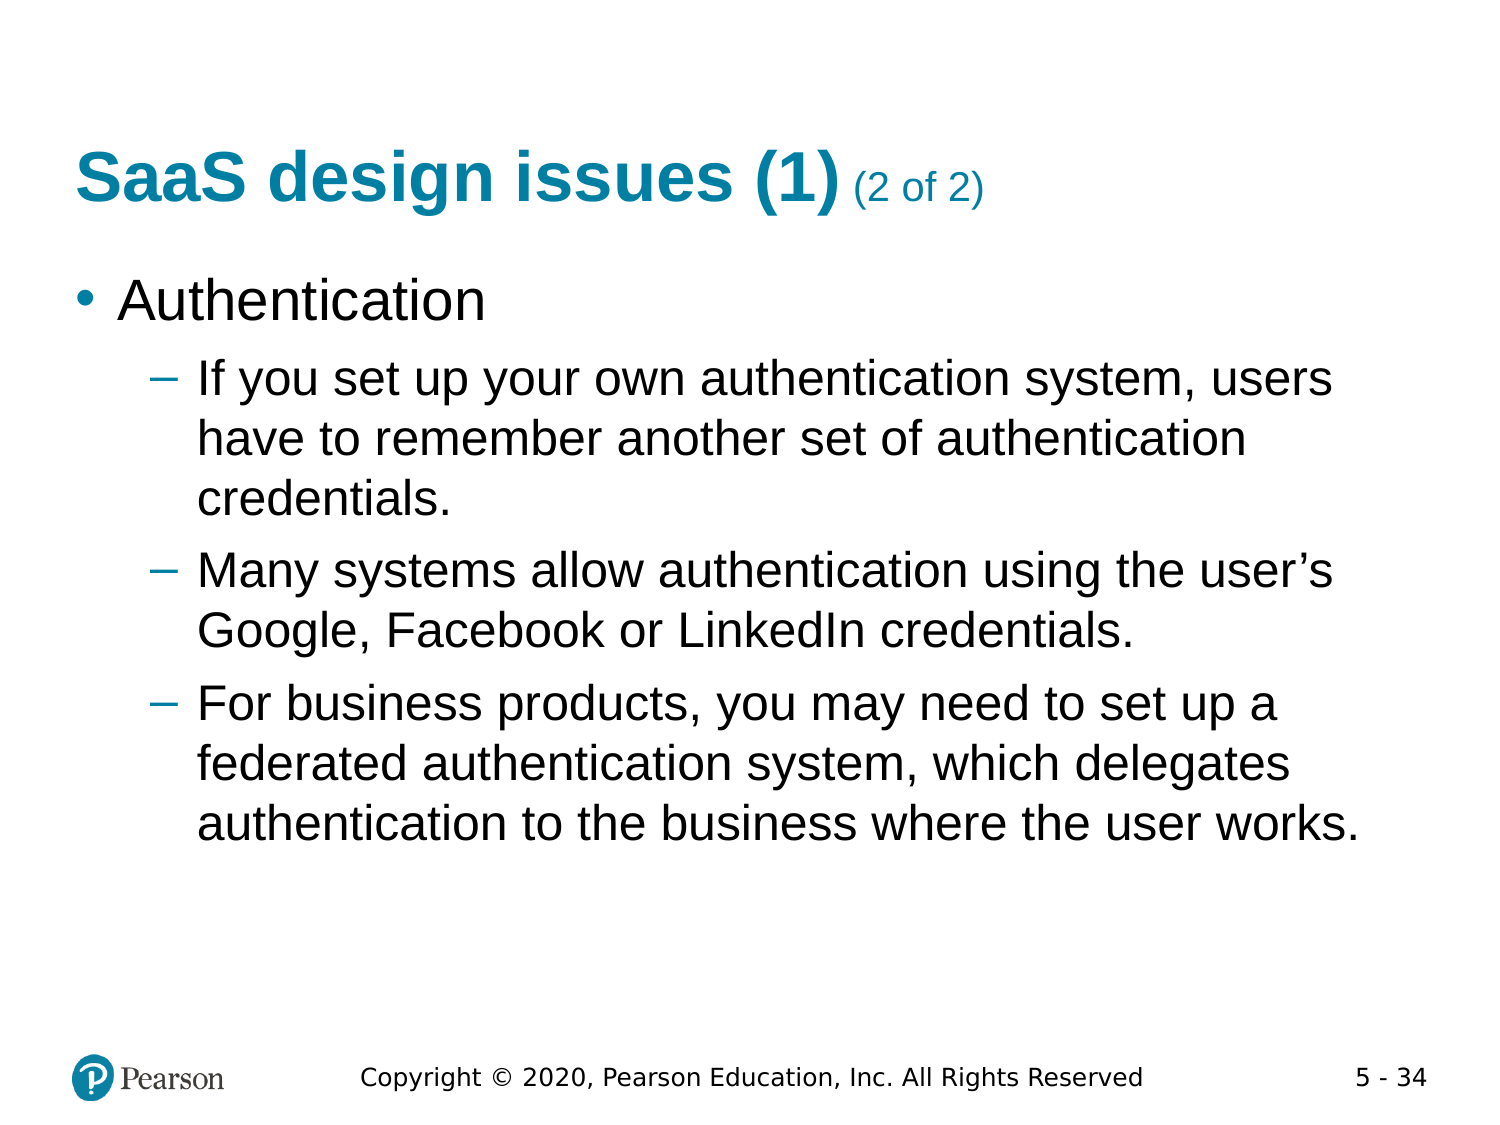

# SaaS design issues (1) (2 of 2)
Authentication
If you set up your own authentication system, users have to remember another set of authentication credentials.
Many systems allow authentication using the user’s Google, Facebook or LinkedIn credentials.
For business products, you may need to set up a federated authentication system, which delegates authentication to the business where the user works.